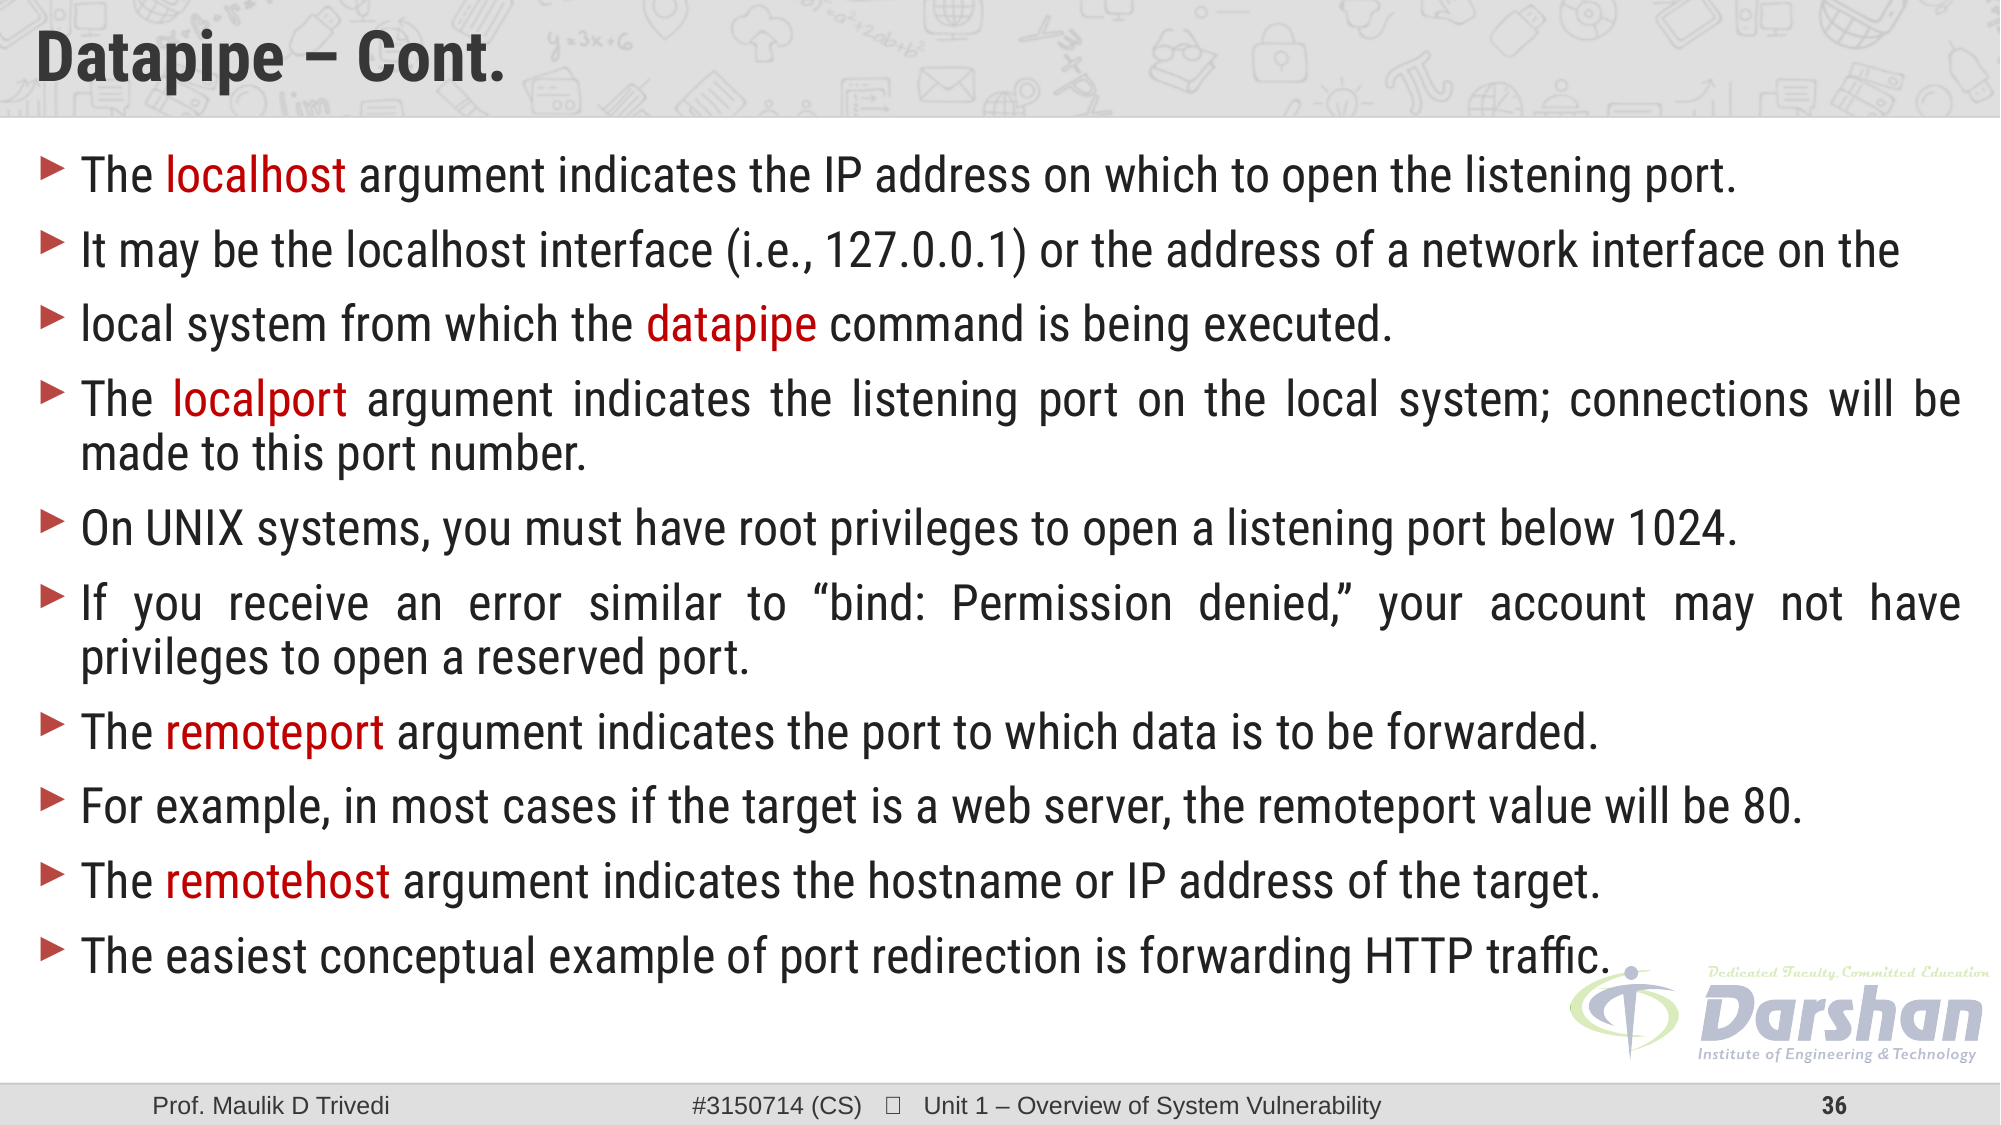

# Datapipe – Cont.
The localhost argument indicates the IP address on which to open the listening port.
It may be the localhost interface (i.e., 127.0.0.1) or the address of a network interface on the
local system from which the datapipe command is being executed.
The localport argument indicates the listening port on the local system; connections will be made to this port number.
On UNIX systems, you must have root privileges to open a listening port below 1024.
If you receive an error similar to “bind: Permission denied,” your account may not have privileges to open a reserved port.
The remoteport argument indicates the port to which data is to be forwarded.
For example, in most cases if the target is a web server, the remoteport value will be 80.
The remotehost argument indicates the hostname or IP address of the target.
The easiest conceptual example of port redirection is forwarding HTTP traffic.